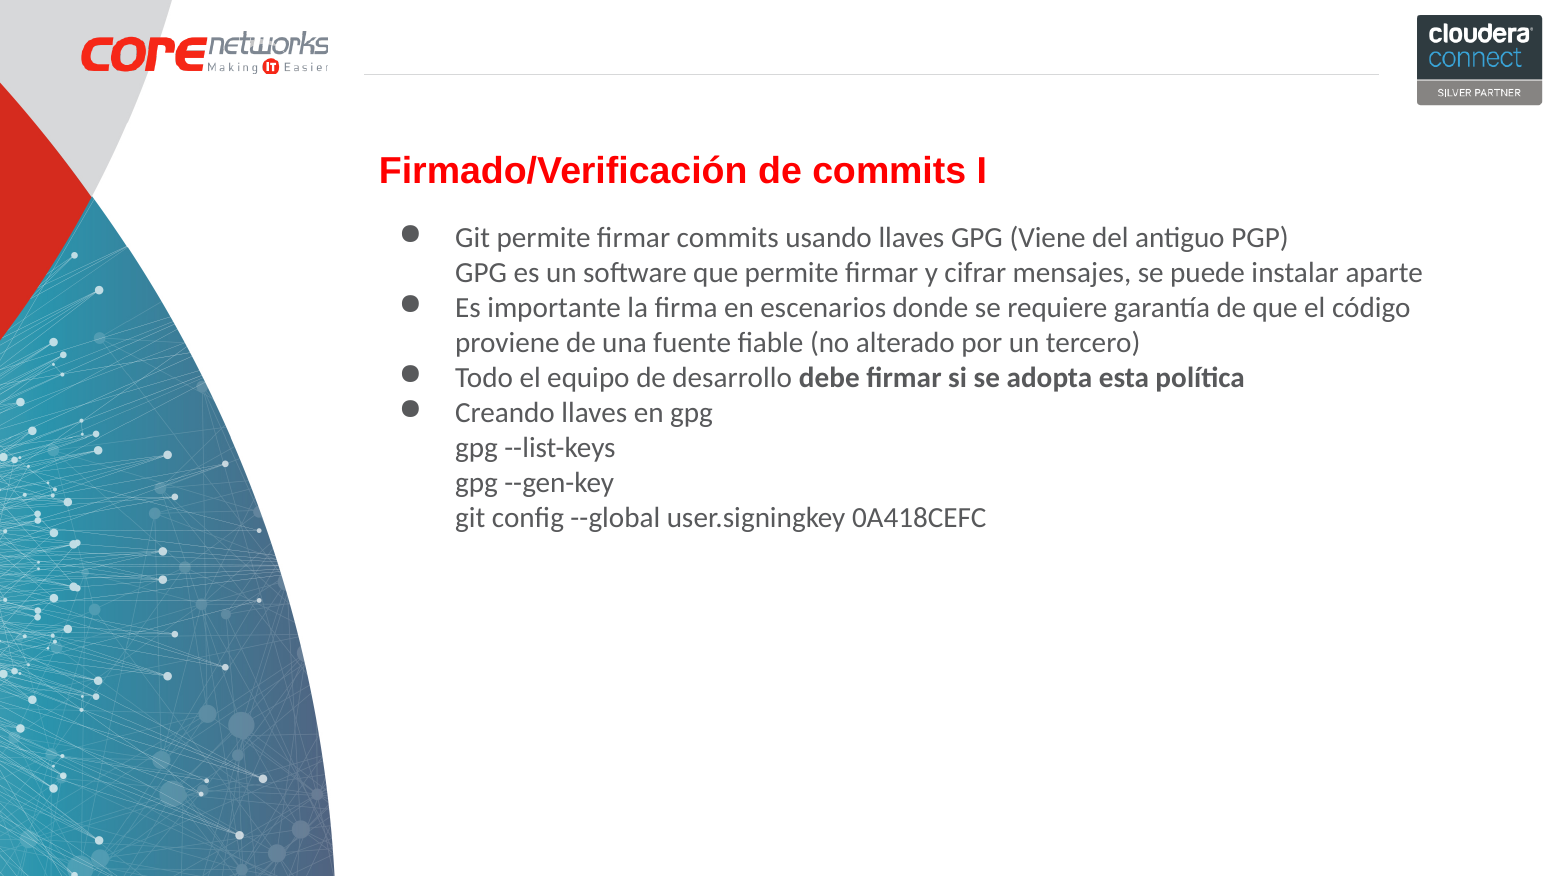

Firmado/Verificación de commits I
Git permite firmar commits usando llaves GPG (Viene del antiguo PGP)
GPG es un software que permite firmar y cifrar mensajes, se puede instalar aparte
Es importante la firma en escenarios donde se requiere garantía de que el código proviene de una fuente fiable (no alterado por un tercero)
Todo el equipo de desarrollo debe firmar si se adopta esta política
Creando llaves en gpg
gpg --list-keys
gpg --gen-key
git config --global user.signingkey 0A418CEFC